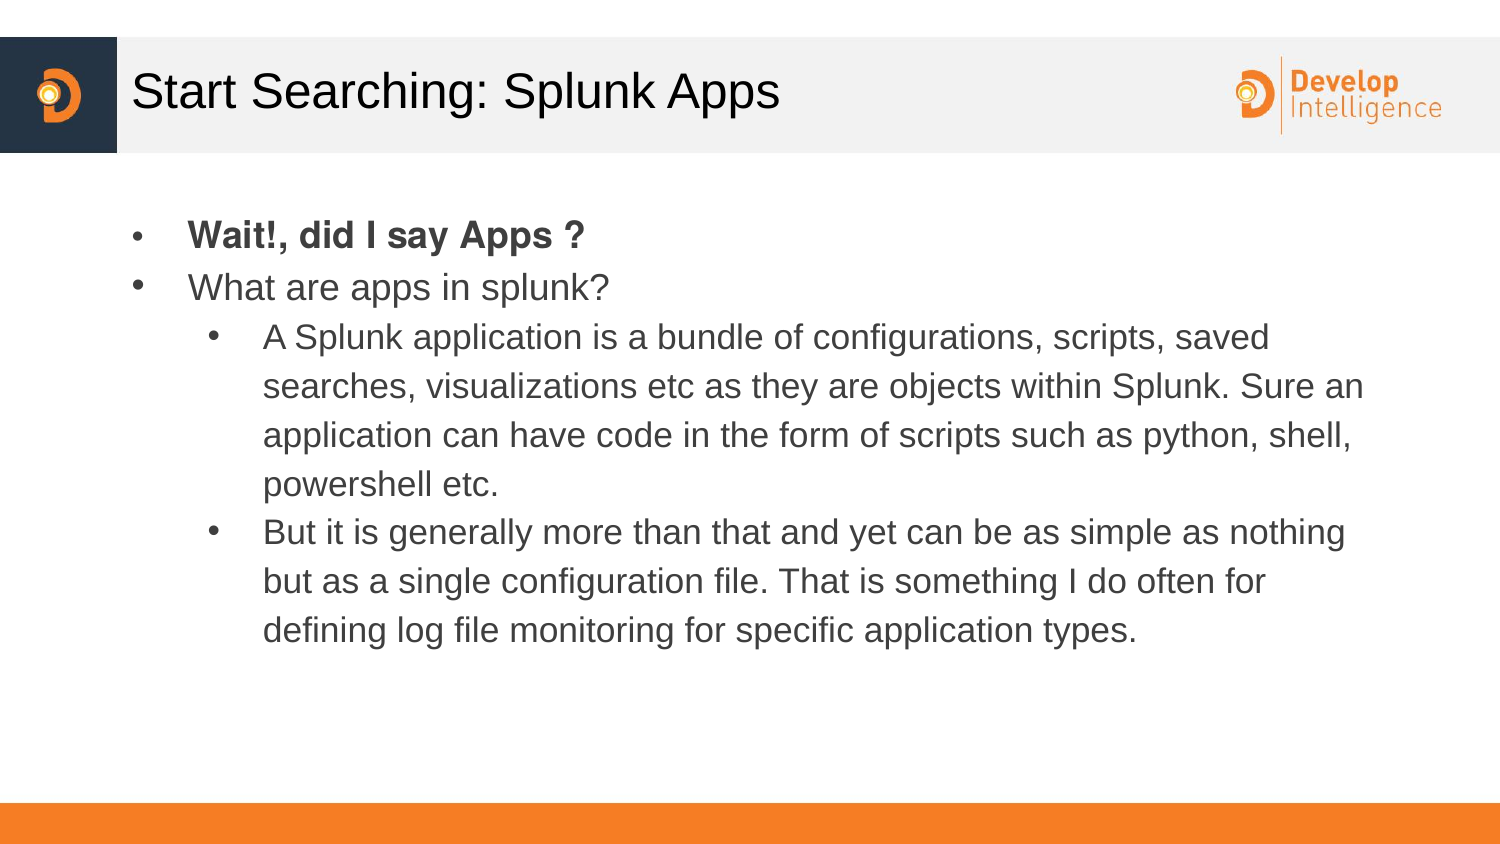

# Start Searching: Splunk Apps
Wait!, did I say Apps ?
What are apps in splunk?
A Splunk application is a bundle of configurations, scripts, saved searches, visualizations etc as they are objects within Splunk. Sure an application can have code in the form of scripts such as python, shell, powershell etc.
But it is generally more than that and yet can be as simple as nothing but as a single configuration file. That is something I do often for defining log file monitoring for specific application types.